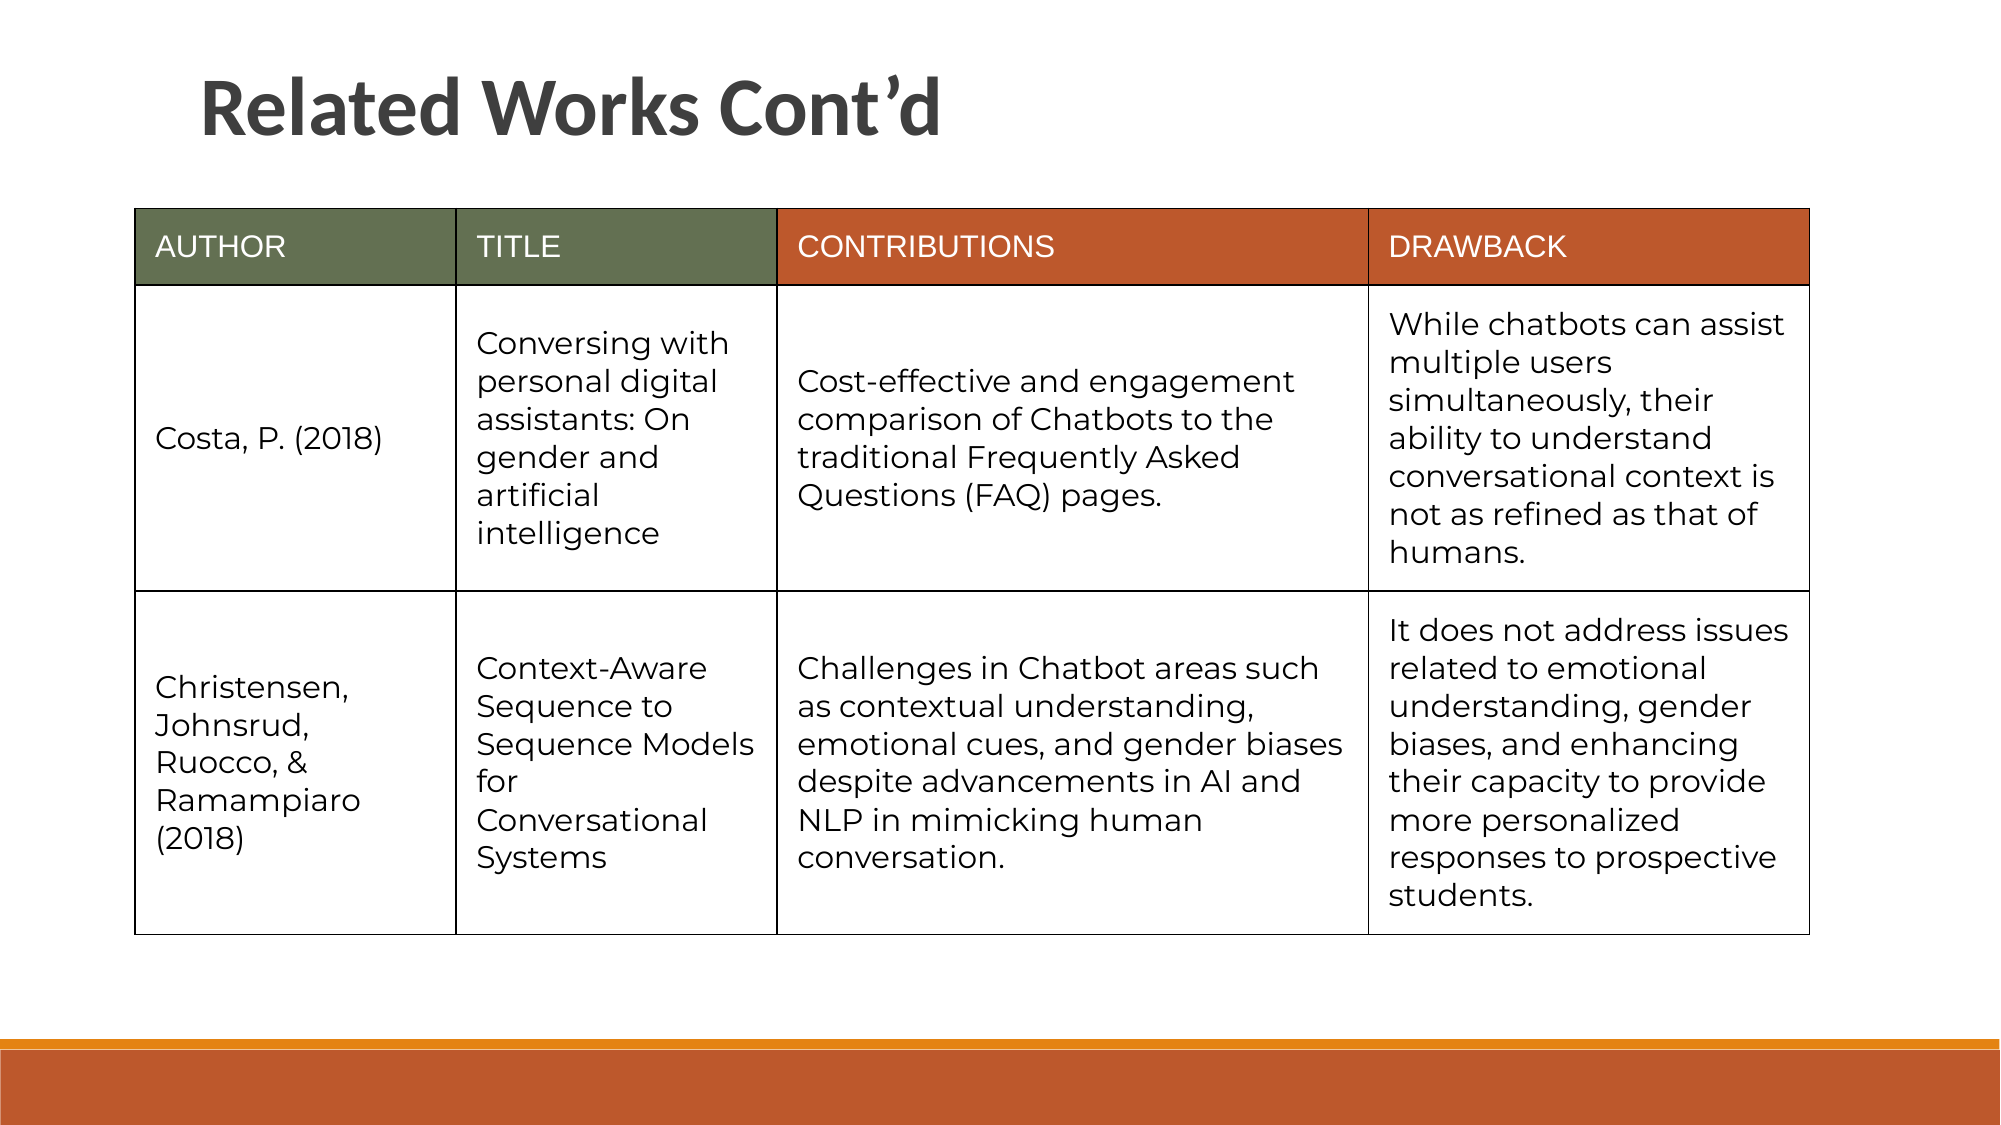

Related Works Cont’d
| AUTHOR | TITLE | CONTRIBUTIONS | DRAWBACK |
| --- | --- | --- | --- |
| Costa, P. (2018) | Conversing with personal digital assistants: On gender and artificial intelligence | Cost-effective and engagement comparison of Chatbots to the traditional Frequently Asked Questions (FAQ) pages. | While chatbots can assist multiple users simultaneously, their ability to understand conversational context is not as refined as that of humans. |
| Christensen, Johnsrud, Ruocco, & Ramampiaro (2018) | Context-Aware Sequence to Sequence Models for Conversational Systems | Challenges in Chatbot areas such as contextual understanding, emotional cues, and gender biases despite advancements in AI and NLP in mimicking human conversation. | It does not address issues related to emotional understanding, gender biases, and enhancing their capacity to provide more personalized responses to prospective students. |